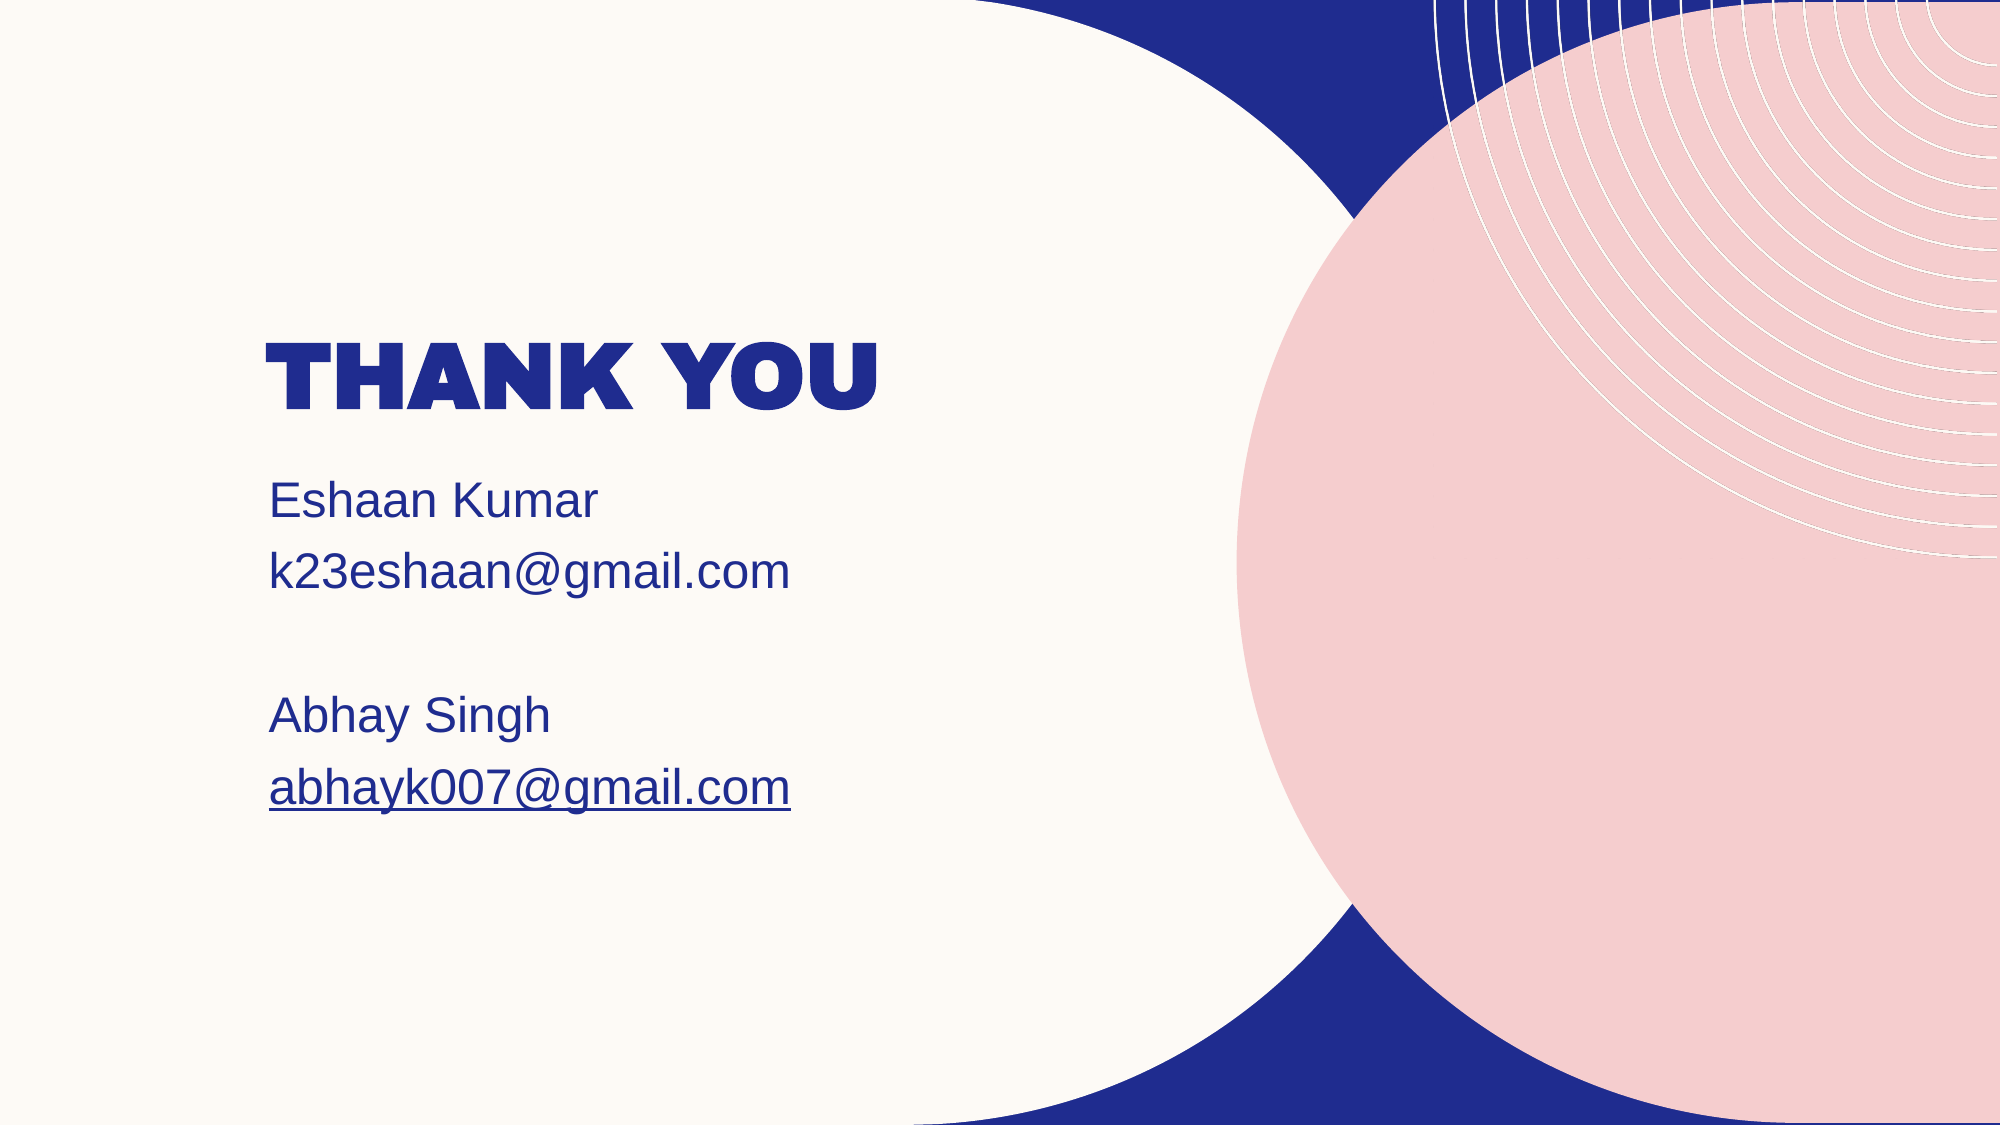

# THANK YOU
Eshaan Kumar
k23eshaan@gmail.com

Abhay Singh
abhayk007@gmail.com